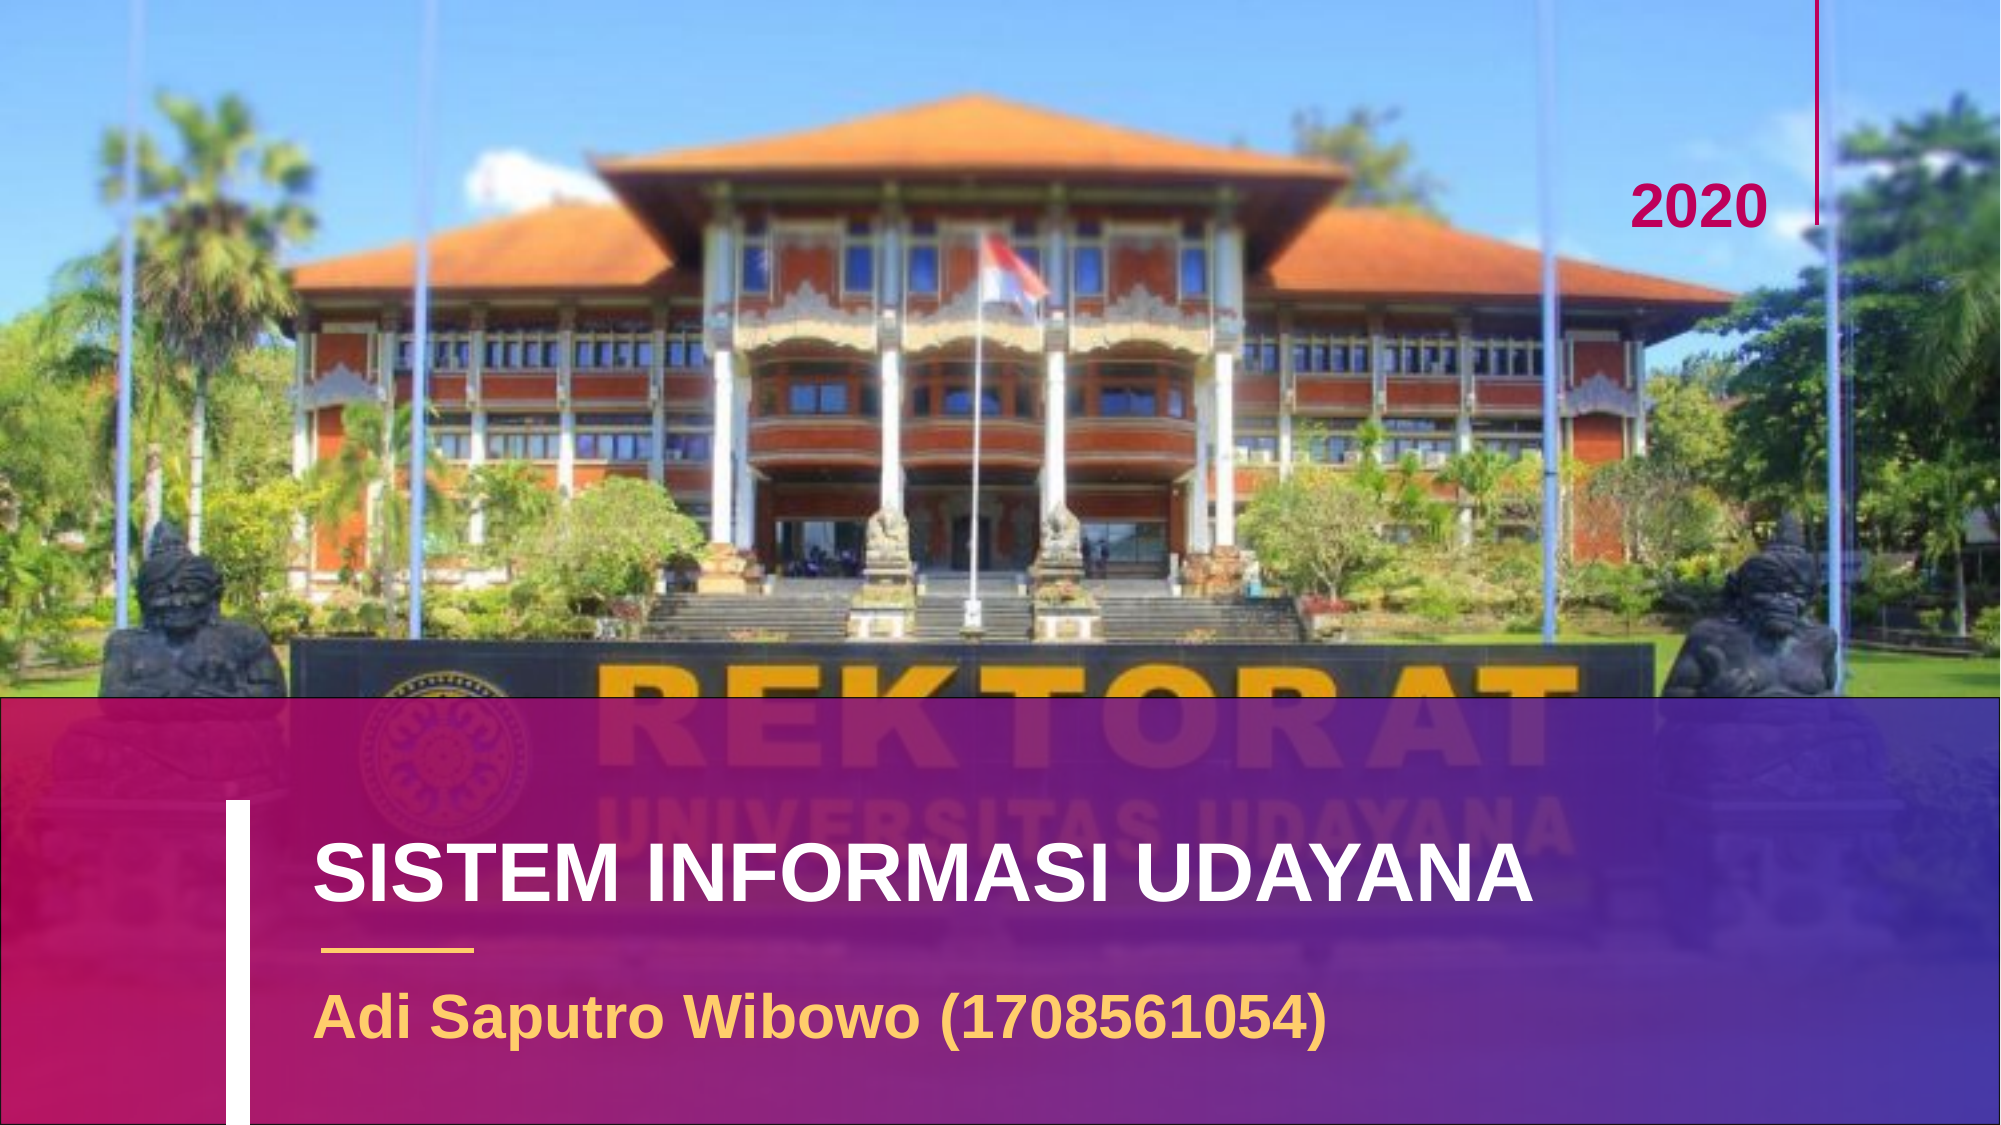

2020
# SISTEM INFORMASI UDAYANA
Adi Saputro Wibowo (1708561054)